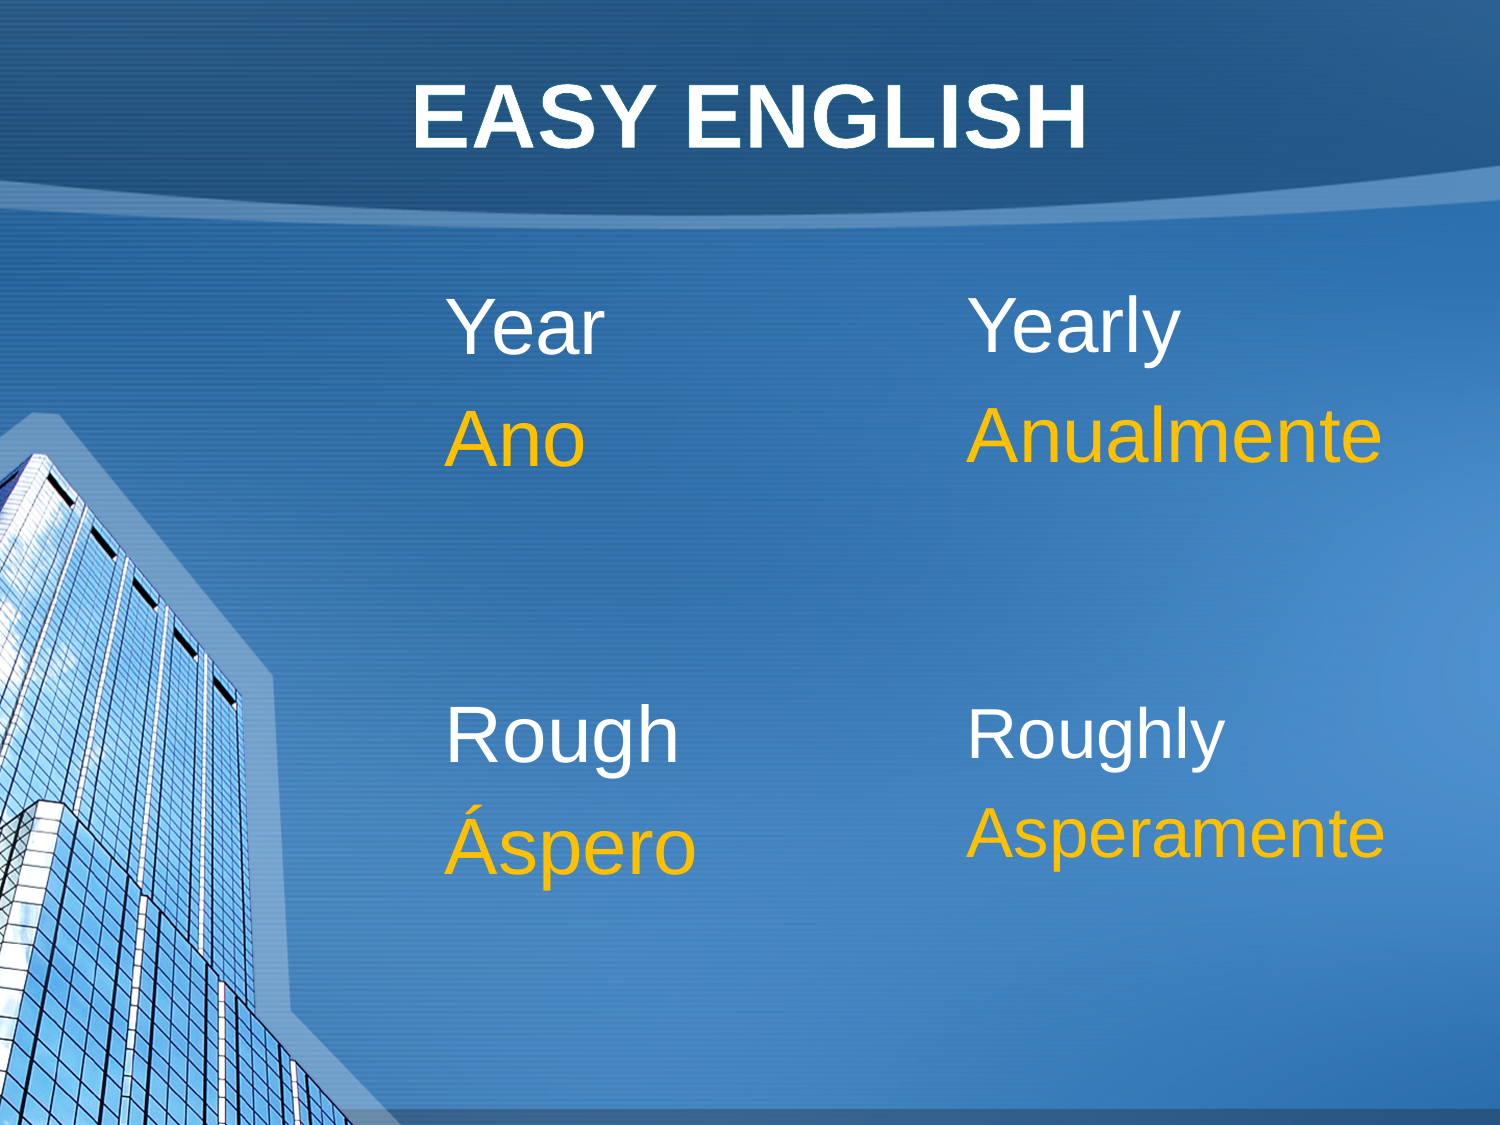

EASY ENGLISH
Year
Ano

Yearly
Anualmente

Rough
Áspero

Roughly
Asperamente